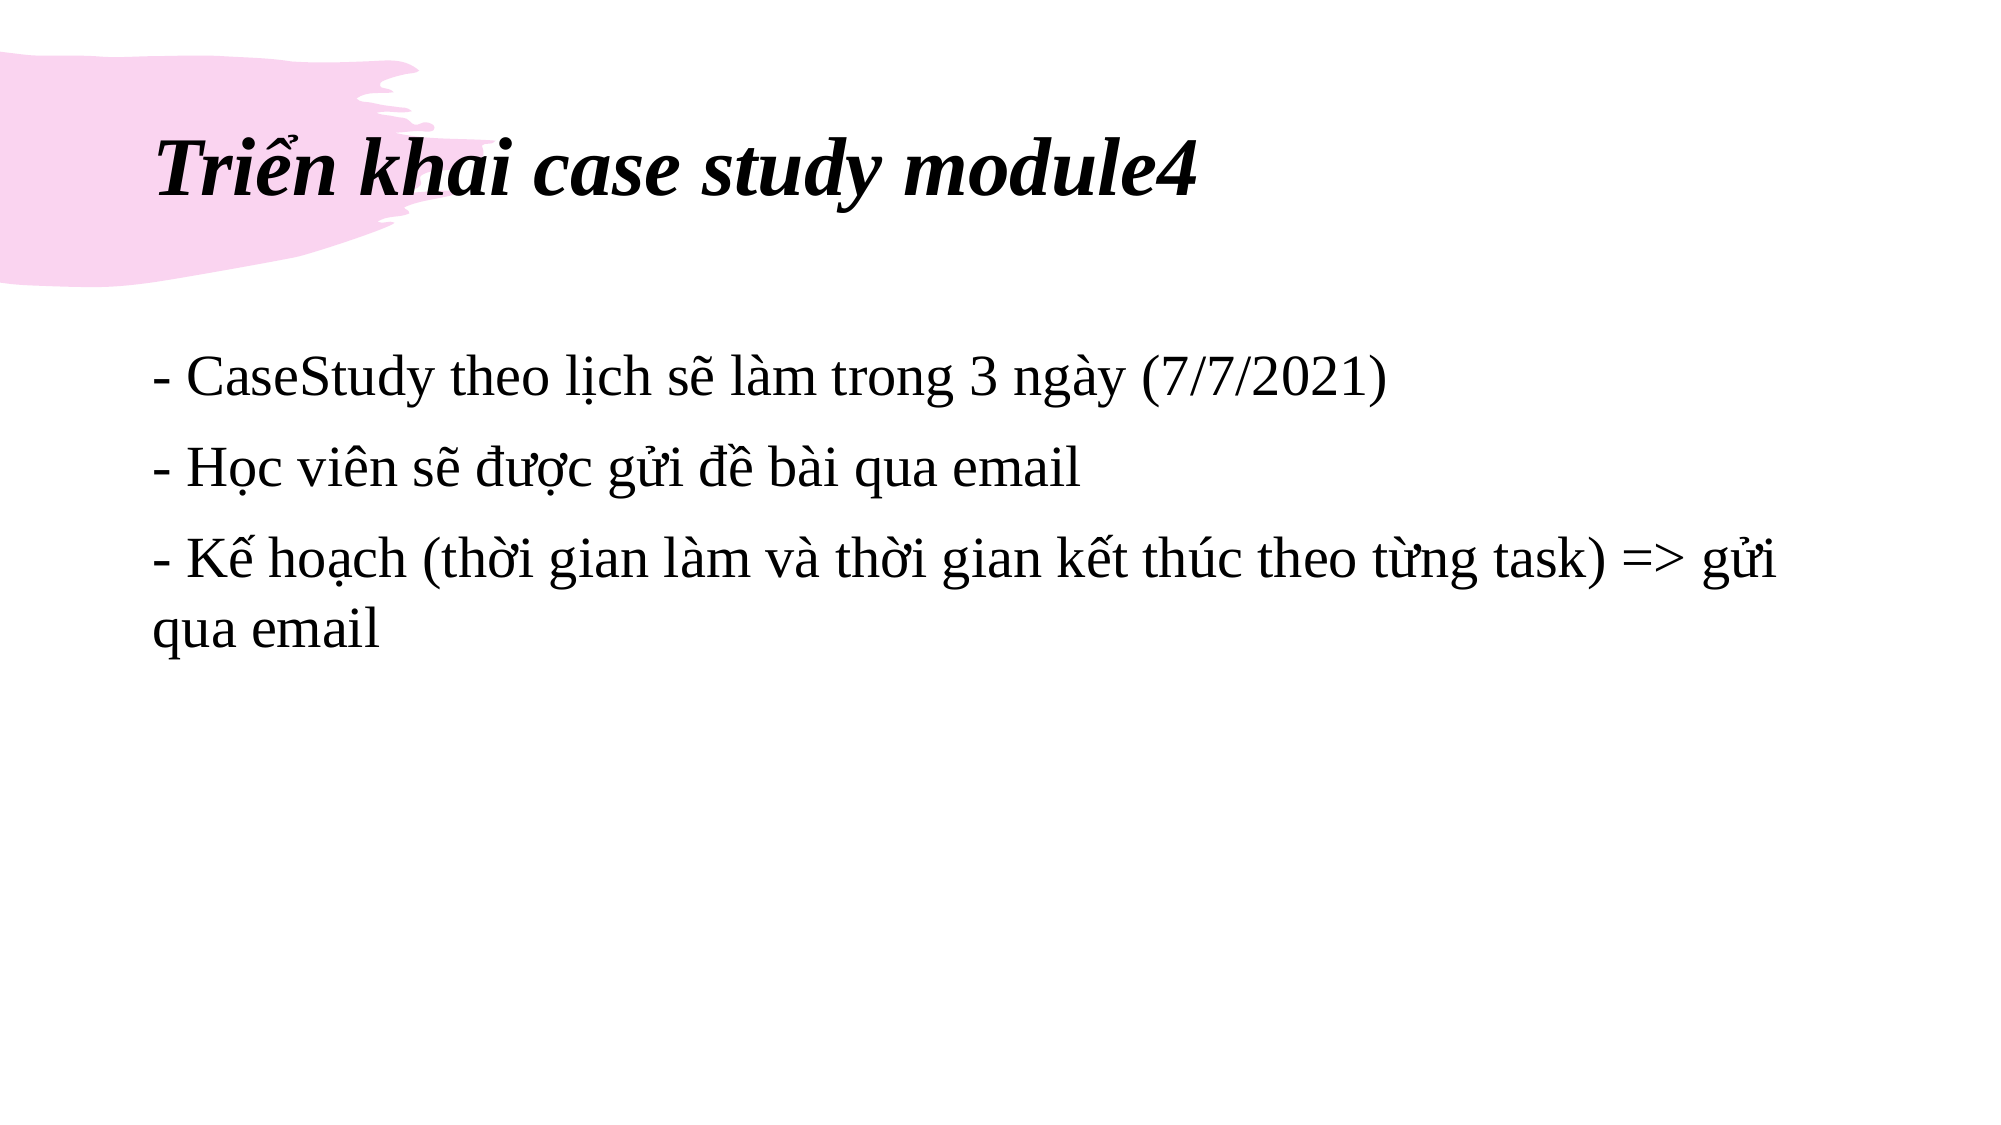

# Triển khai case study module4
- CaseStudy theo lịch sẽ làm trong 3 ngày (7/7/2021)
- Học viên sẽ được gửi đề bài qua email
- Kế hoạch (thời gian làm và thời gian kết thúc theo từng task) => gửi qua email